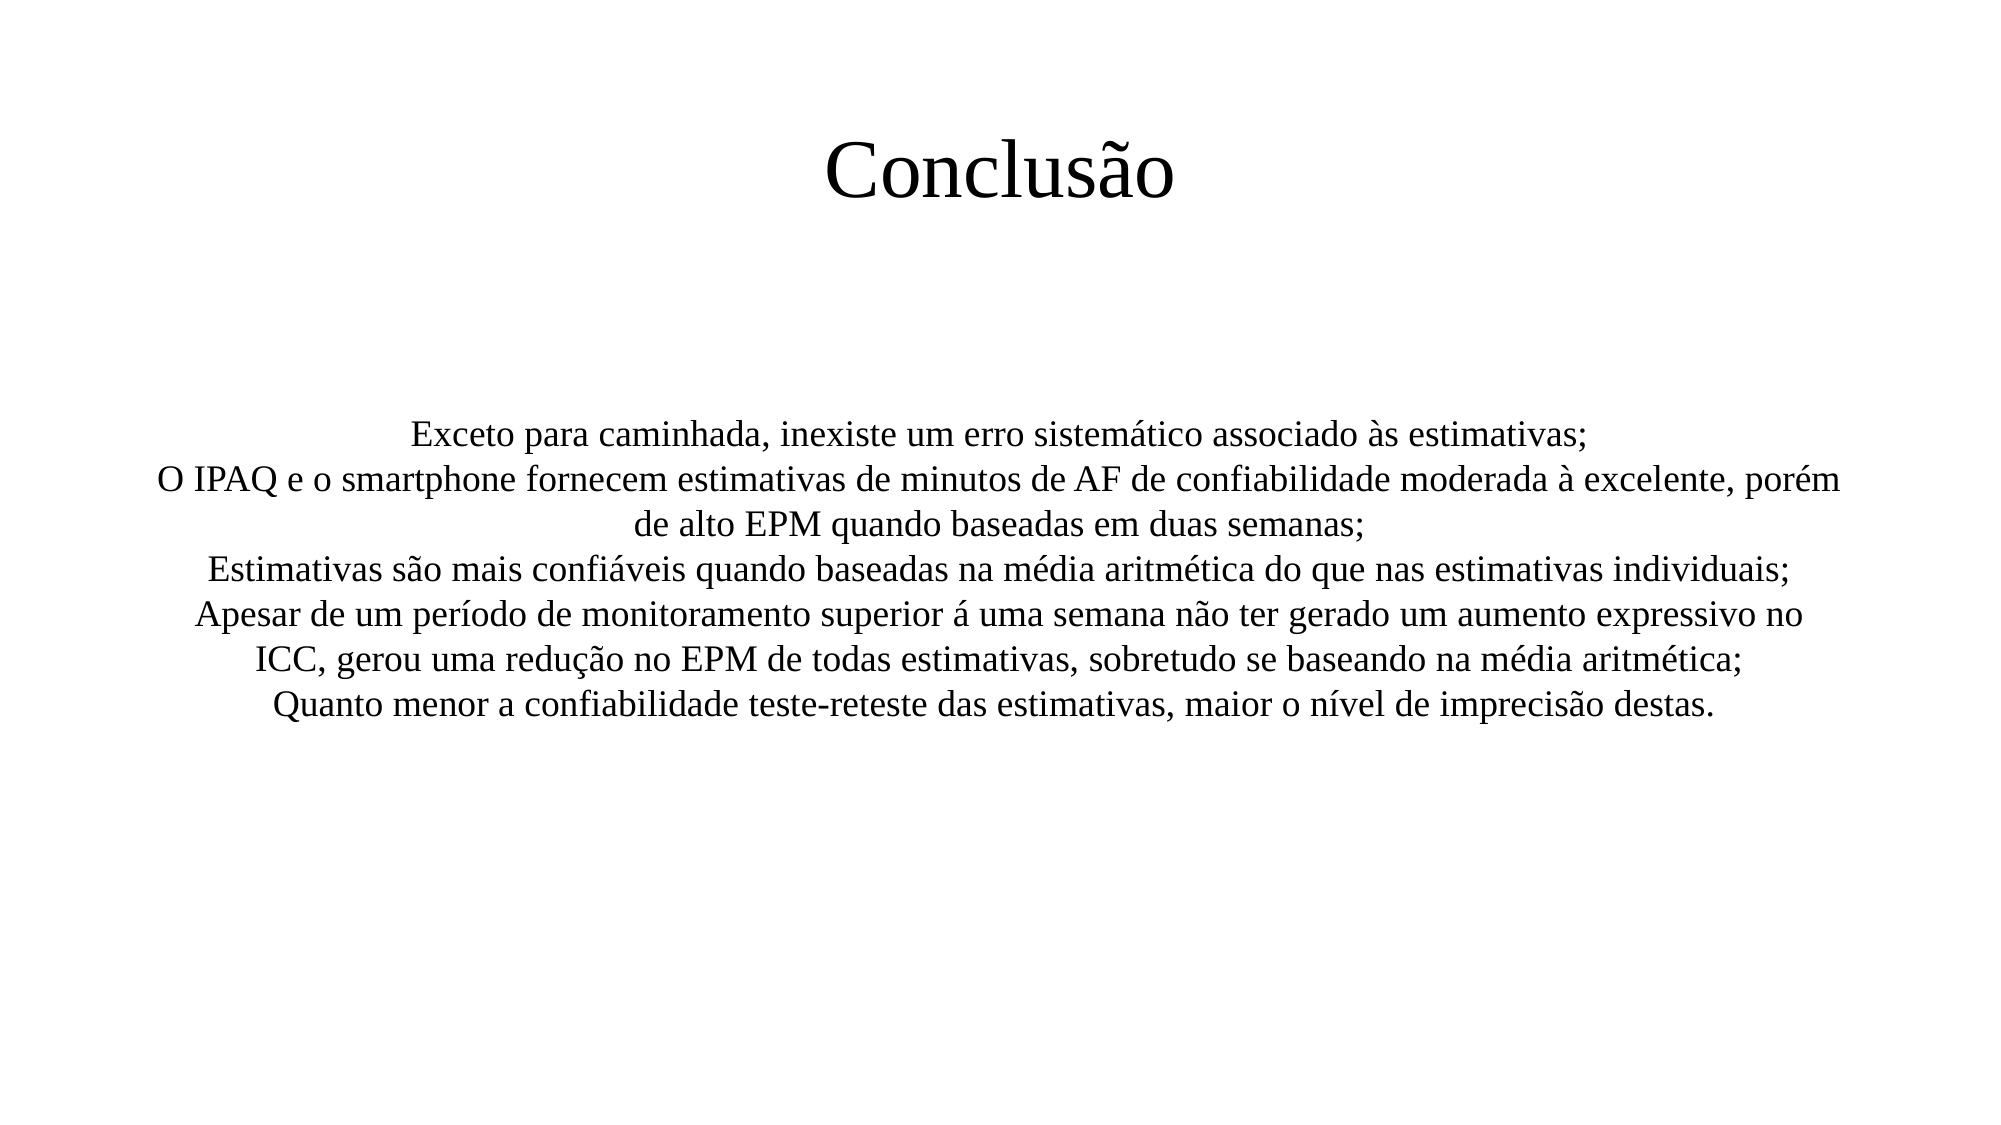

# Conclusão
Exceto para caminhada, inexiste um erro sistemático associado às estimativas;
O IPAQ e o smartphone fornecem estimativas de minutos de AF de confiabilidade moderada à excelente, porém de alto EPM quando baseadas em duas semanas;
Estimativas são mais confiáveis quando baseadas na média aritmética do que nas estimativas individuais;
Apesar de um período de monitoramento superior á uma semana não ter gerado um aumento expressivo no ICC, gerou uma redução no EPM de todas estimativas, sobretudo se baseando na média aritmética;
Quanto menor a confiabilidade teste-reteste das estimativas, maior o nível de imprecisão destas.